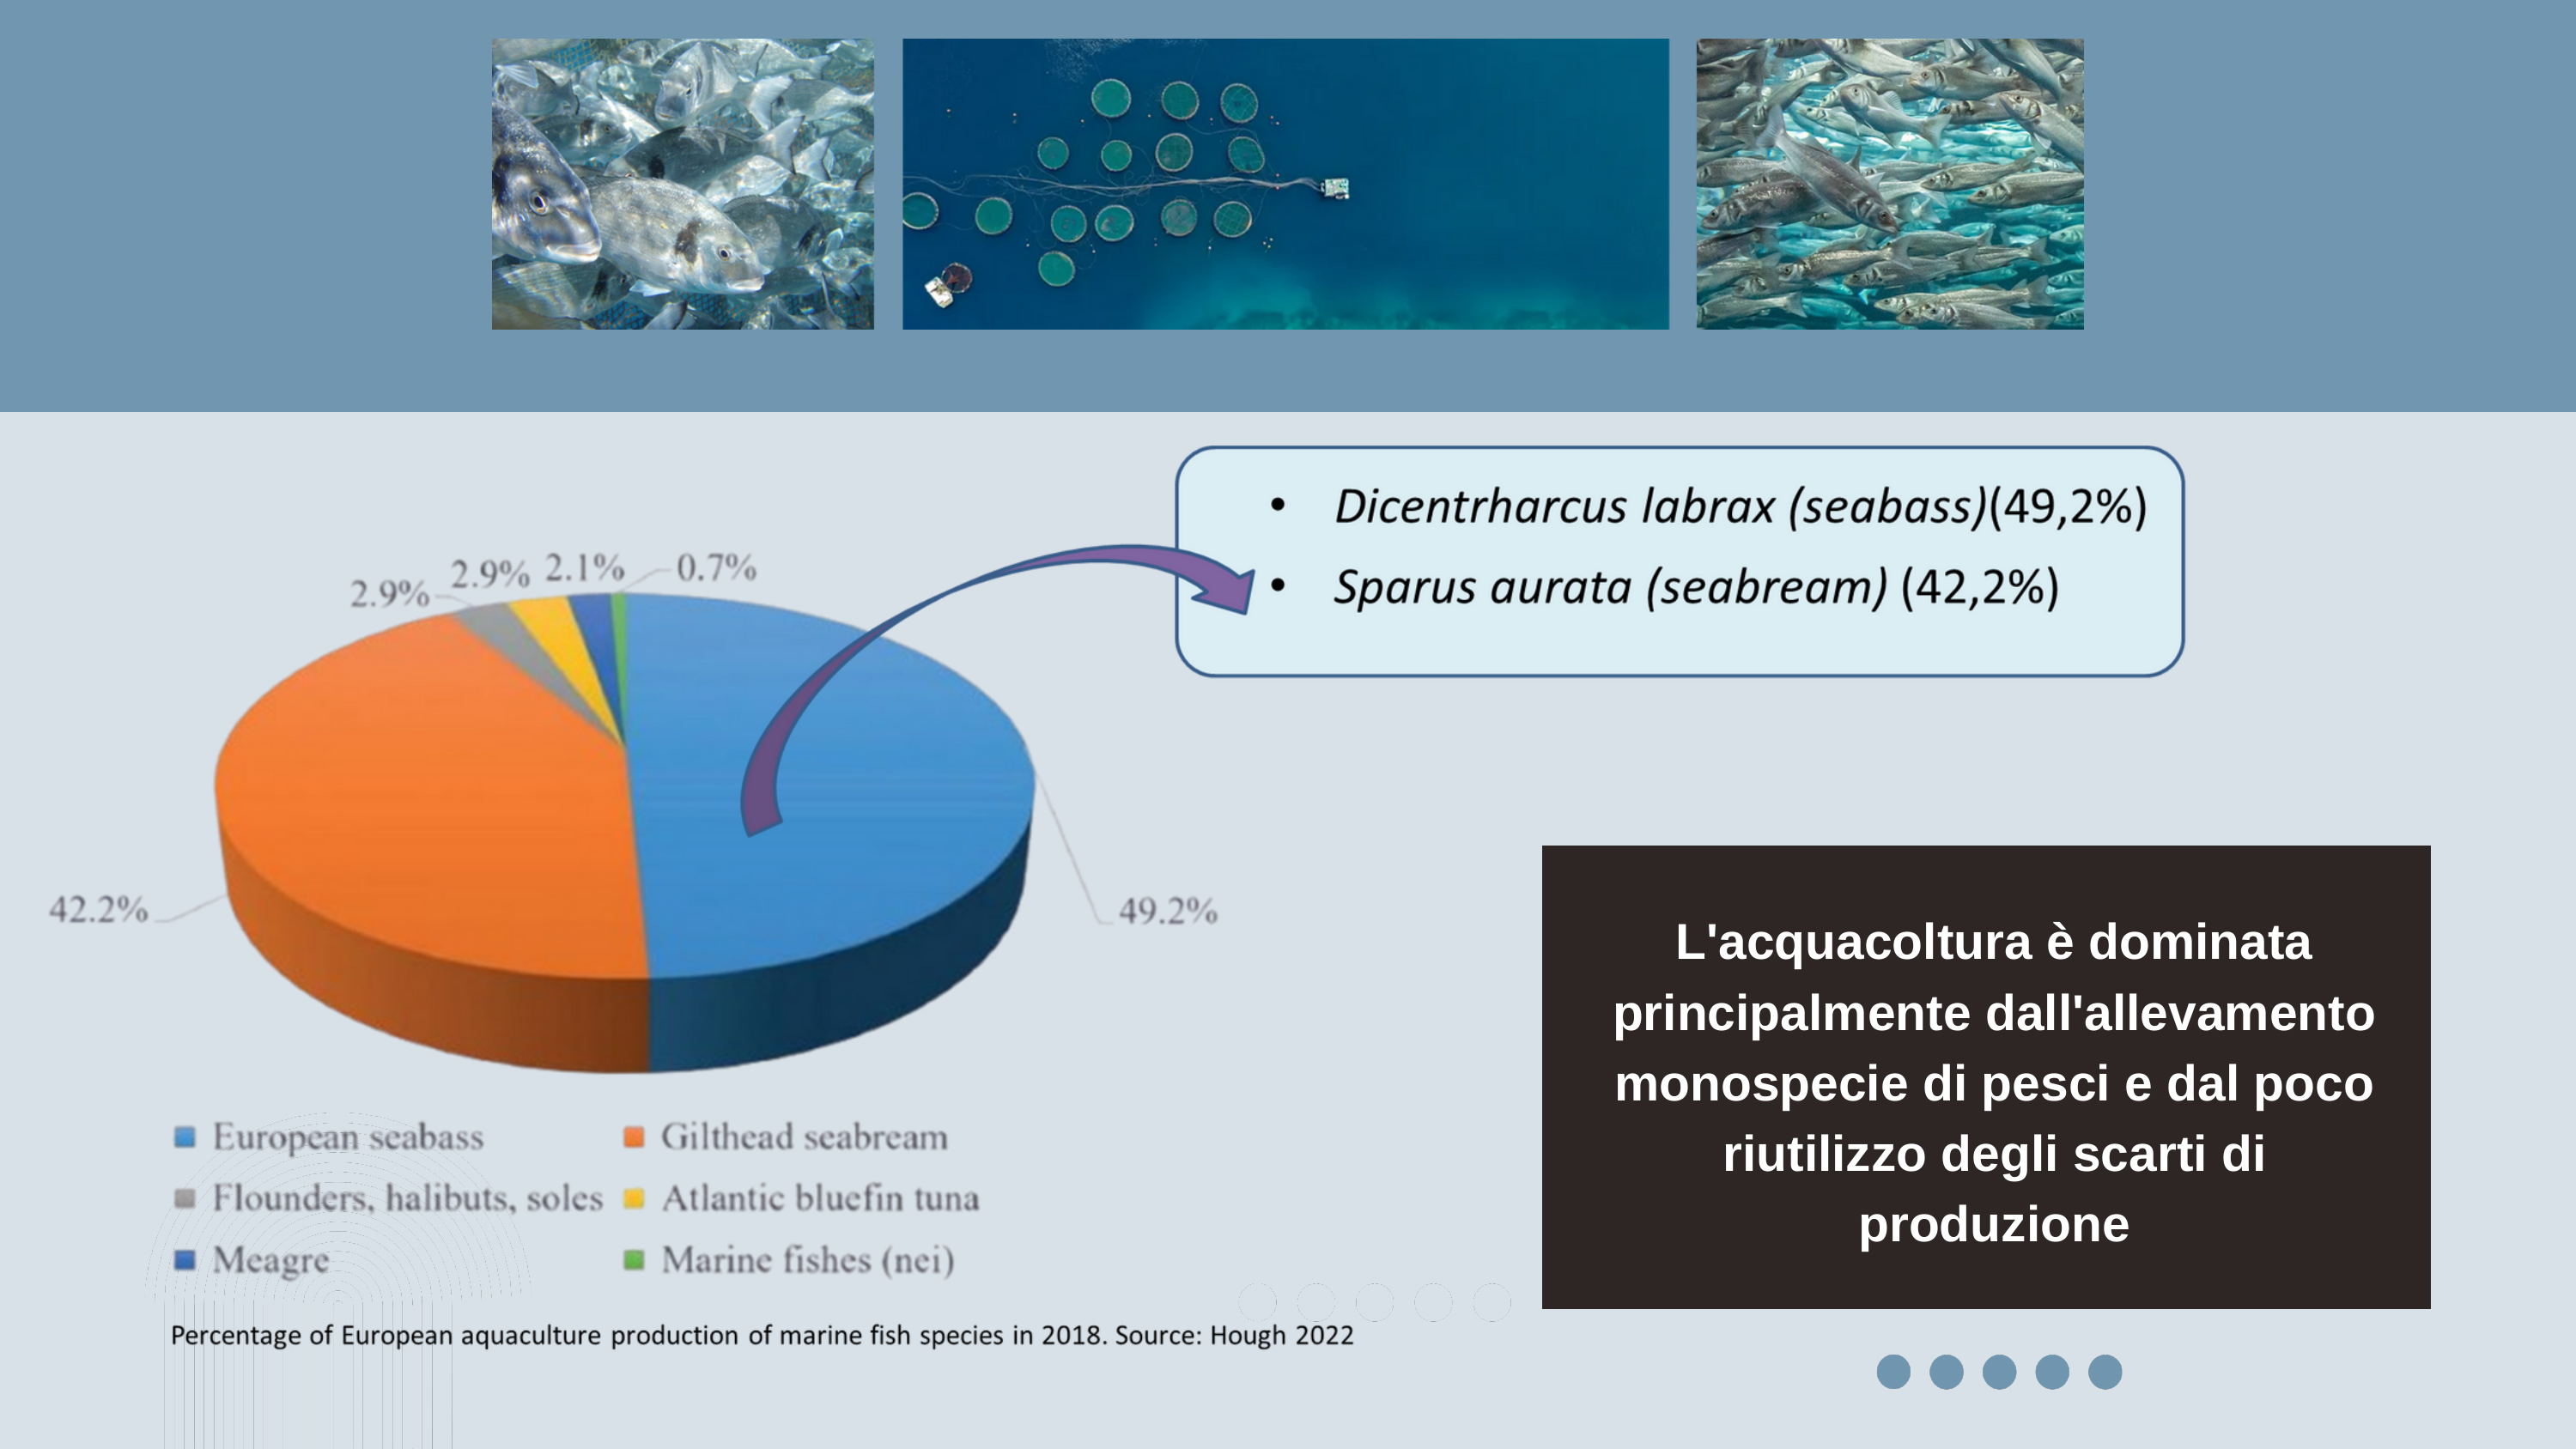

L'acquacoltura è dominata principalmente dall'allevamento monospecie di pesci e dal poco riutilizzo degli scarti di produzione